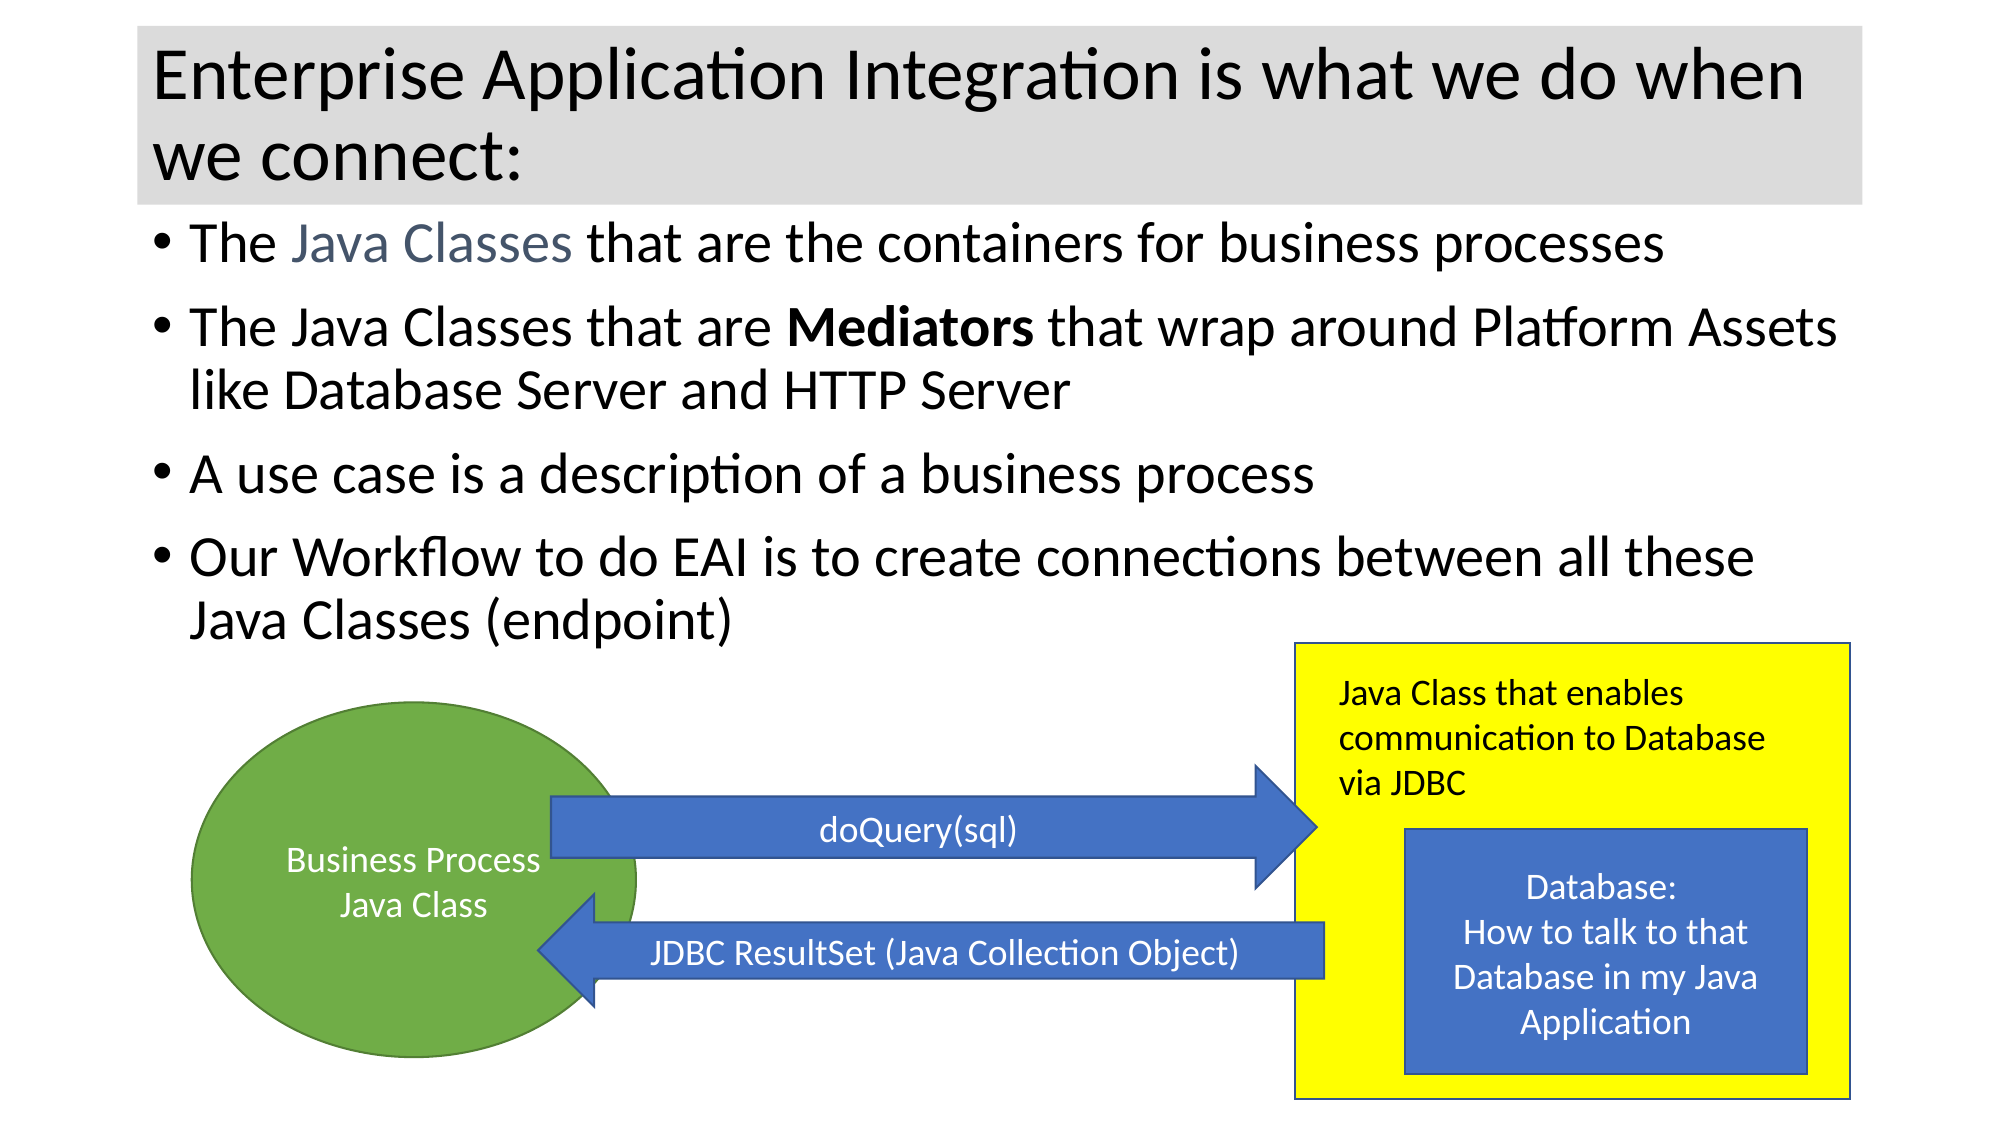

# Enterprise Application Integration is what we do when we connect:
The Java Classes that are the containers for business processes
The Java Classes that are Mediators that wrap around Platform Assets like Database Server and HTTP Server
A use case is a description of a business process
Our Workflow to do EAI is to create connections between all these Java Classes (endpoint)

Java Class that enables communication to Database via JDBC
Database:
How to talk to that Database in my Java Application
Business Process Java Class
doQuery(sql)
JDBC ResultSet (Java Collection Object)